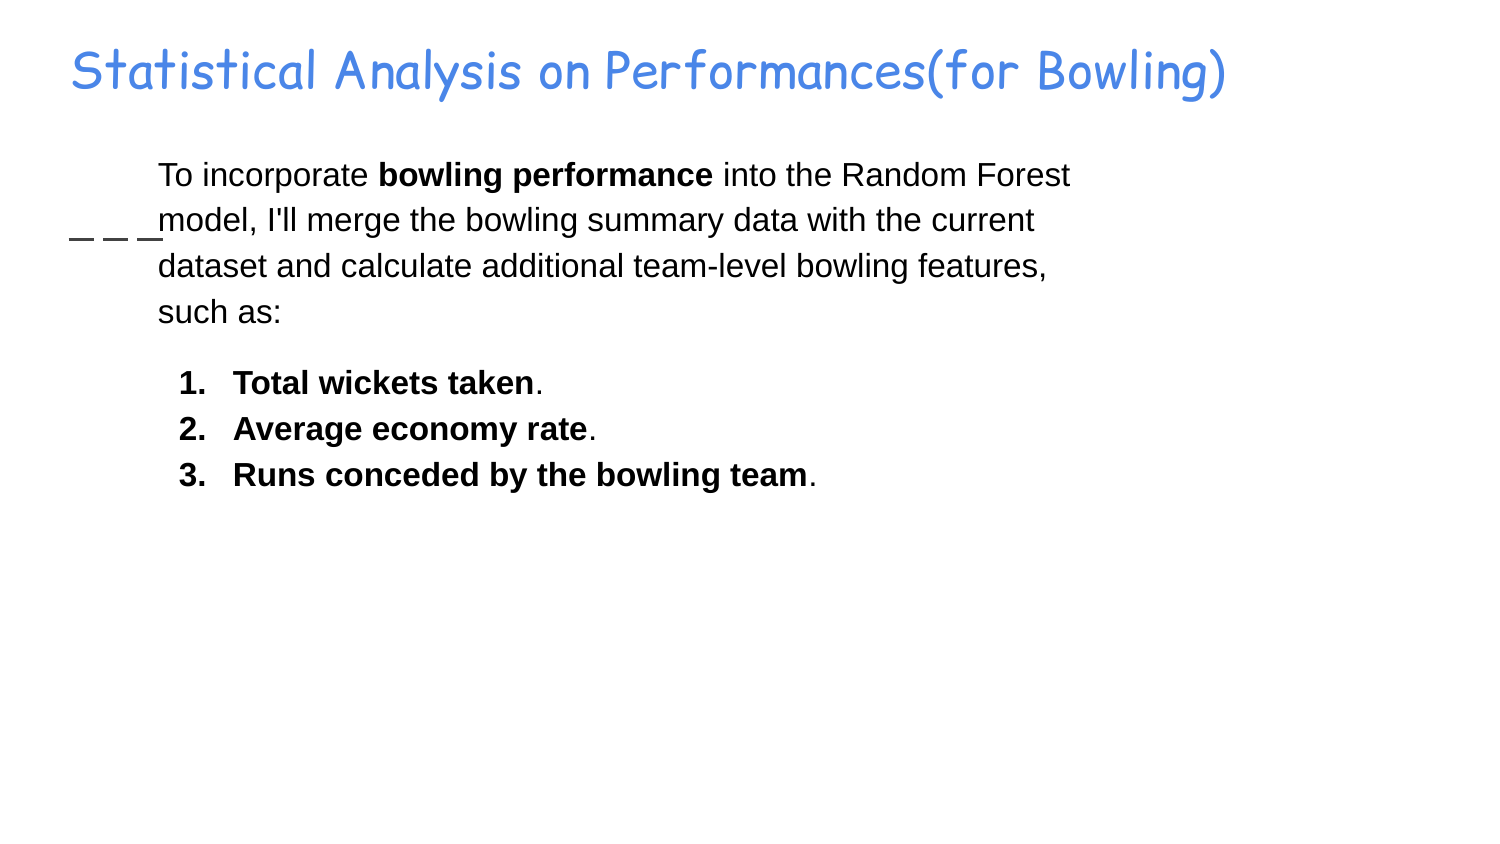

# Statistical Analysis on Performances(for Bowling)
To incorporate bowling performance into the Random Forest model, I'll merge the bowling summary data with the current dataset and calculate additional team-level bowling features, such as:
Total wickets taken.
Average economy rate.
Runs conceded by the bowling team.